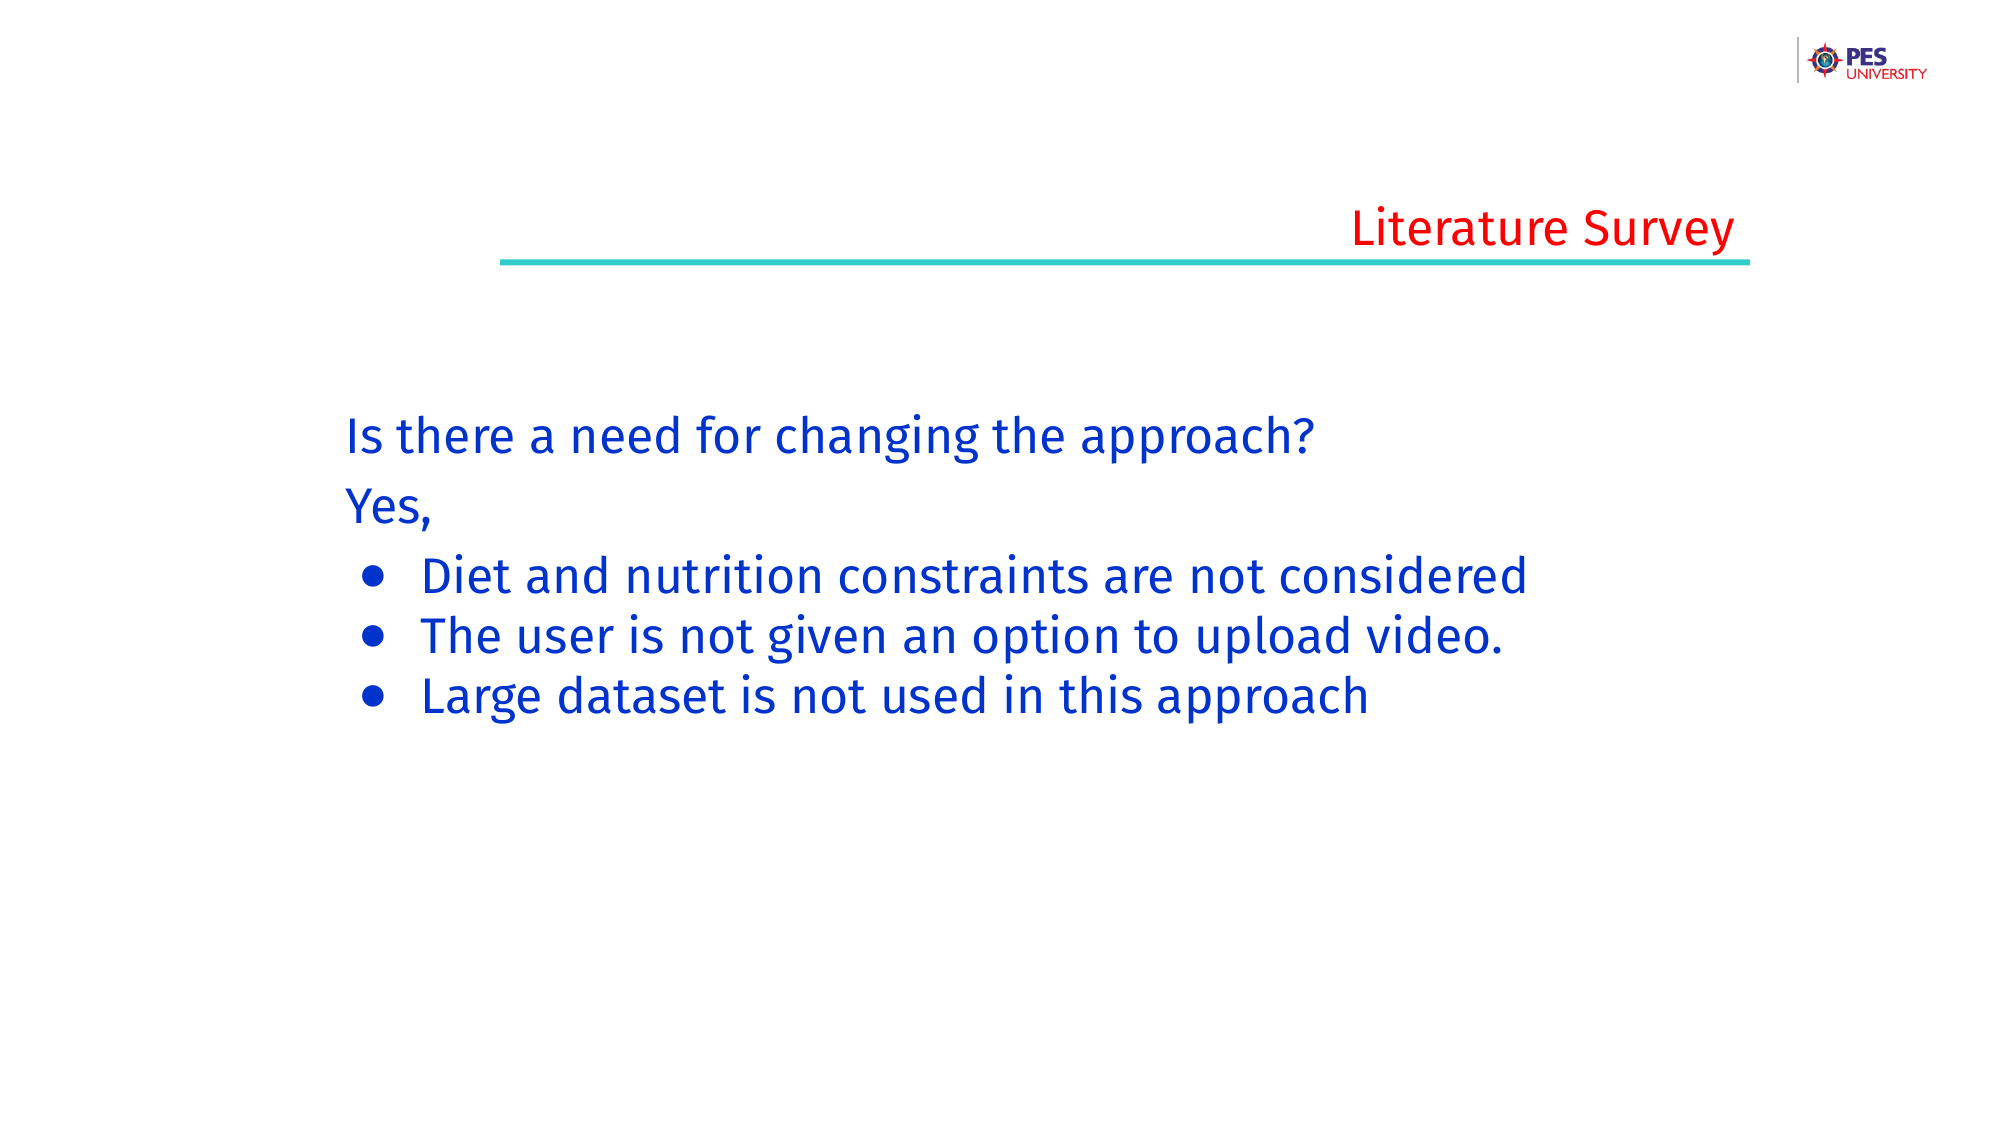

Literature Survey

Is there a need for changing the approach?
Yes,
Diet and nutrition constraints are not considered
The user is not given an option to upload video.
Large dataset is not used in this approach